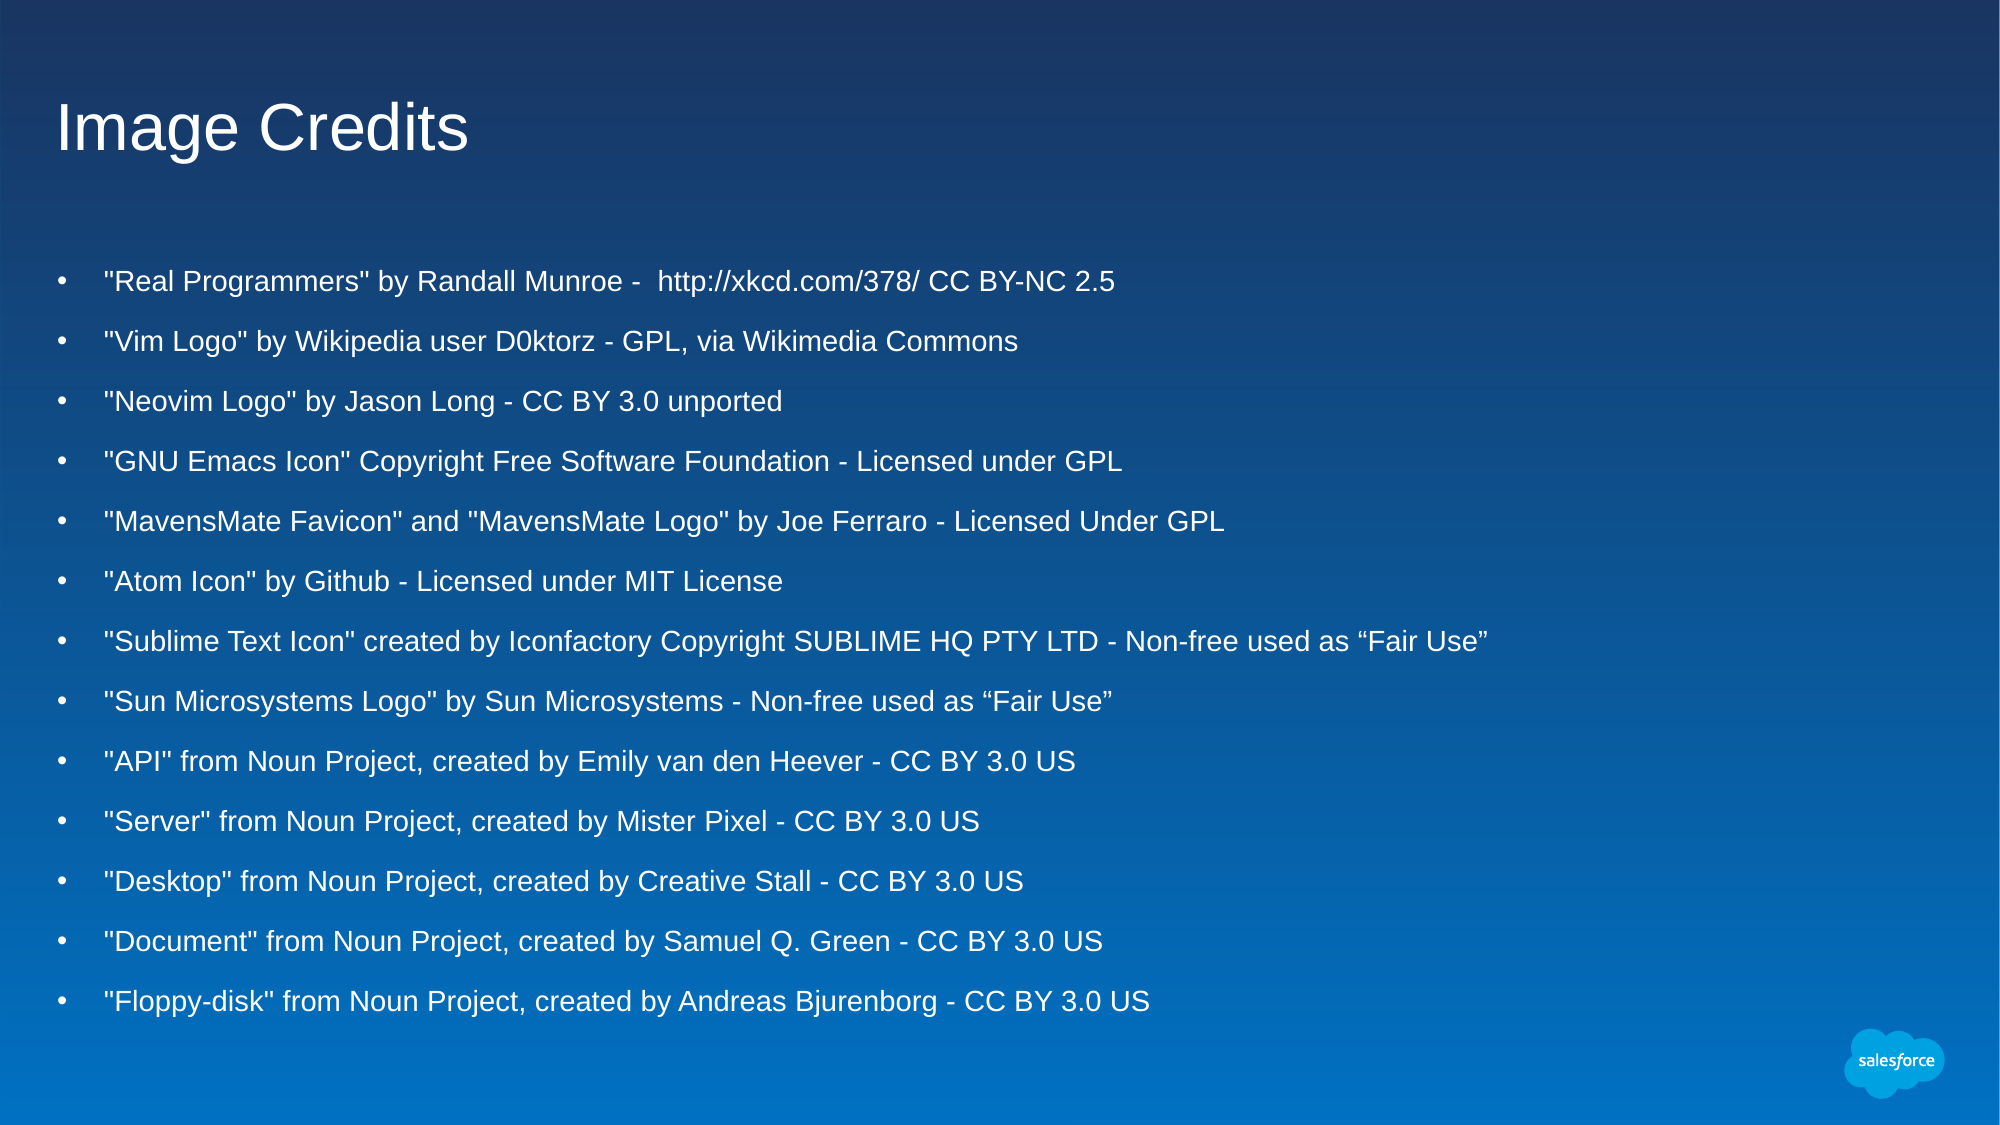

# Image Credits

"Real Programmers" by Randall Munroe -  http://xkcd.com/378/ CC BY-NC 2.5
"Vim Logo" by Wikipedia user D0ktorz - GPL, via Wikimedia Commons
"Neovim Logo" by Jason Long - CC BY 3.0 unported
"GNU Emacs Icon" Copyright Free Software Foundation - Licensed under GPL
"MavensMate Favicon" and "MavensMate Logo" by Joe Ferraro - Licensed Under GPL
"Atom Icon" by Github - Licensed under MIT License
"Sublime Text Icon" created by Iconfactory Copyright SUBLIME HQ PTY LTD - Non-free used as “Fair Use”
"Sun Microsystems Logo" by Sun Microsystems - Non-free used as “Fair Use”
"API" from Noun Project, created by Emily van den Heever - CC BY 3.0 US
"Server" from Noun Project, created by Mister Pixel - CC BY 3.0 US
"Desktop" from Noun Project, created by Creative Stall - CC BY 3.0 US
"Document" from Noun Project, created by Samuel Q. Green - CC BY 3.0 US
"Floppy-disk" from Noun Project, created by Andreas Bjurenborg - CC BY 3.0 US